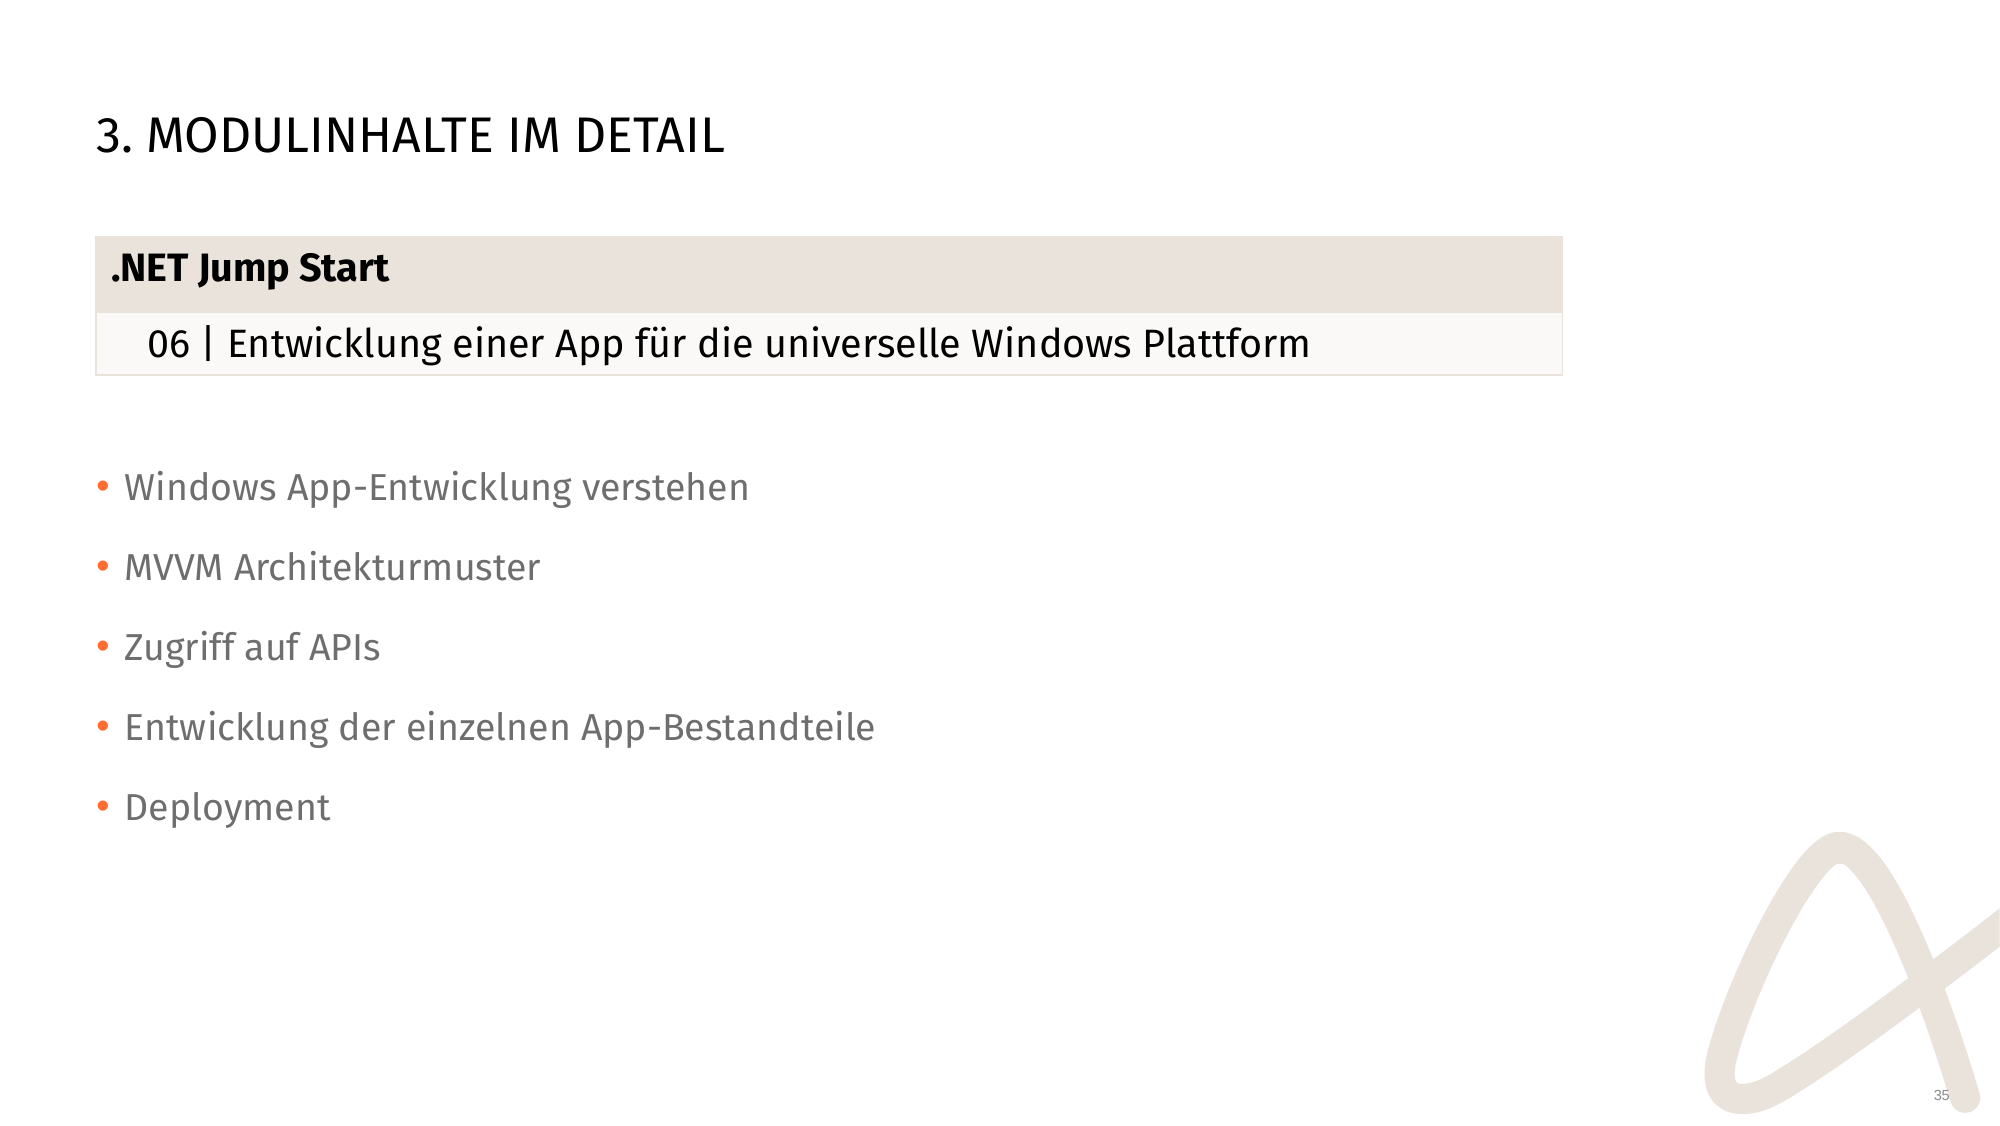

# 3. Modulinhalte im Detail
| .NET Jump Start |  |
| --- | --- |
|  | 06 | Entwicklung einer App für die universelle Windows Plattform |
Windows App-Entwicklung verstehen
MVVM Architekturmuster
Zugriff auf APIs
Entwicklung der einzelnen App-Bestandteile
Deployment

35